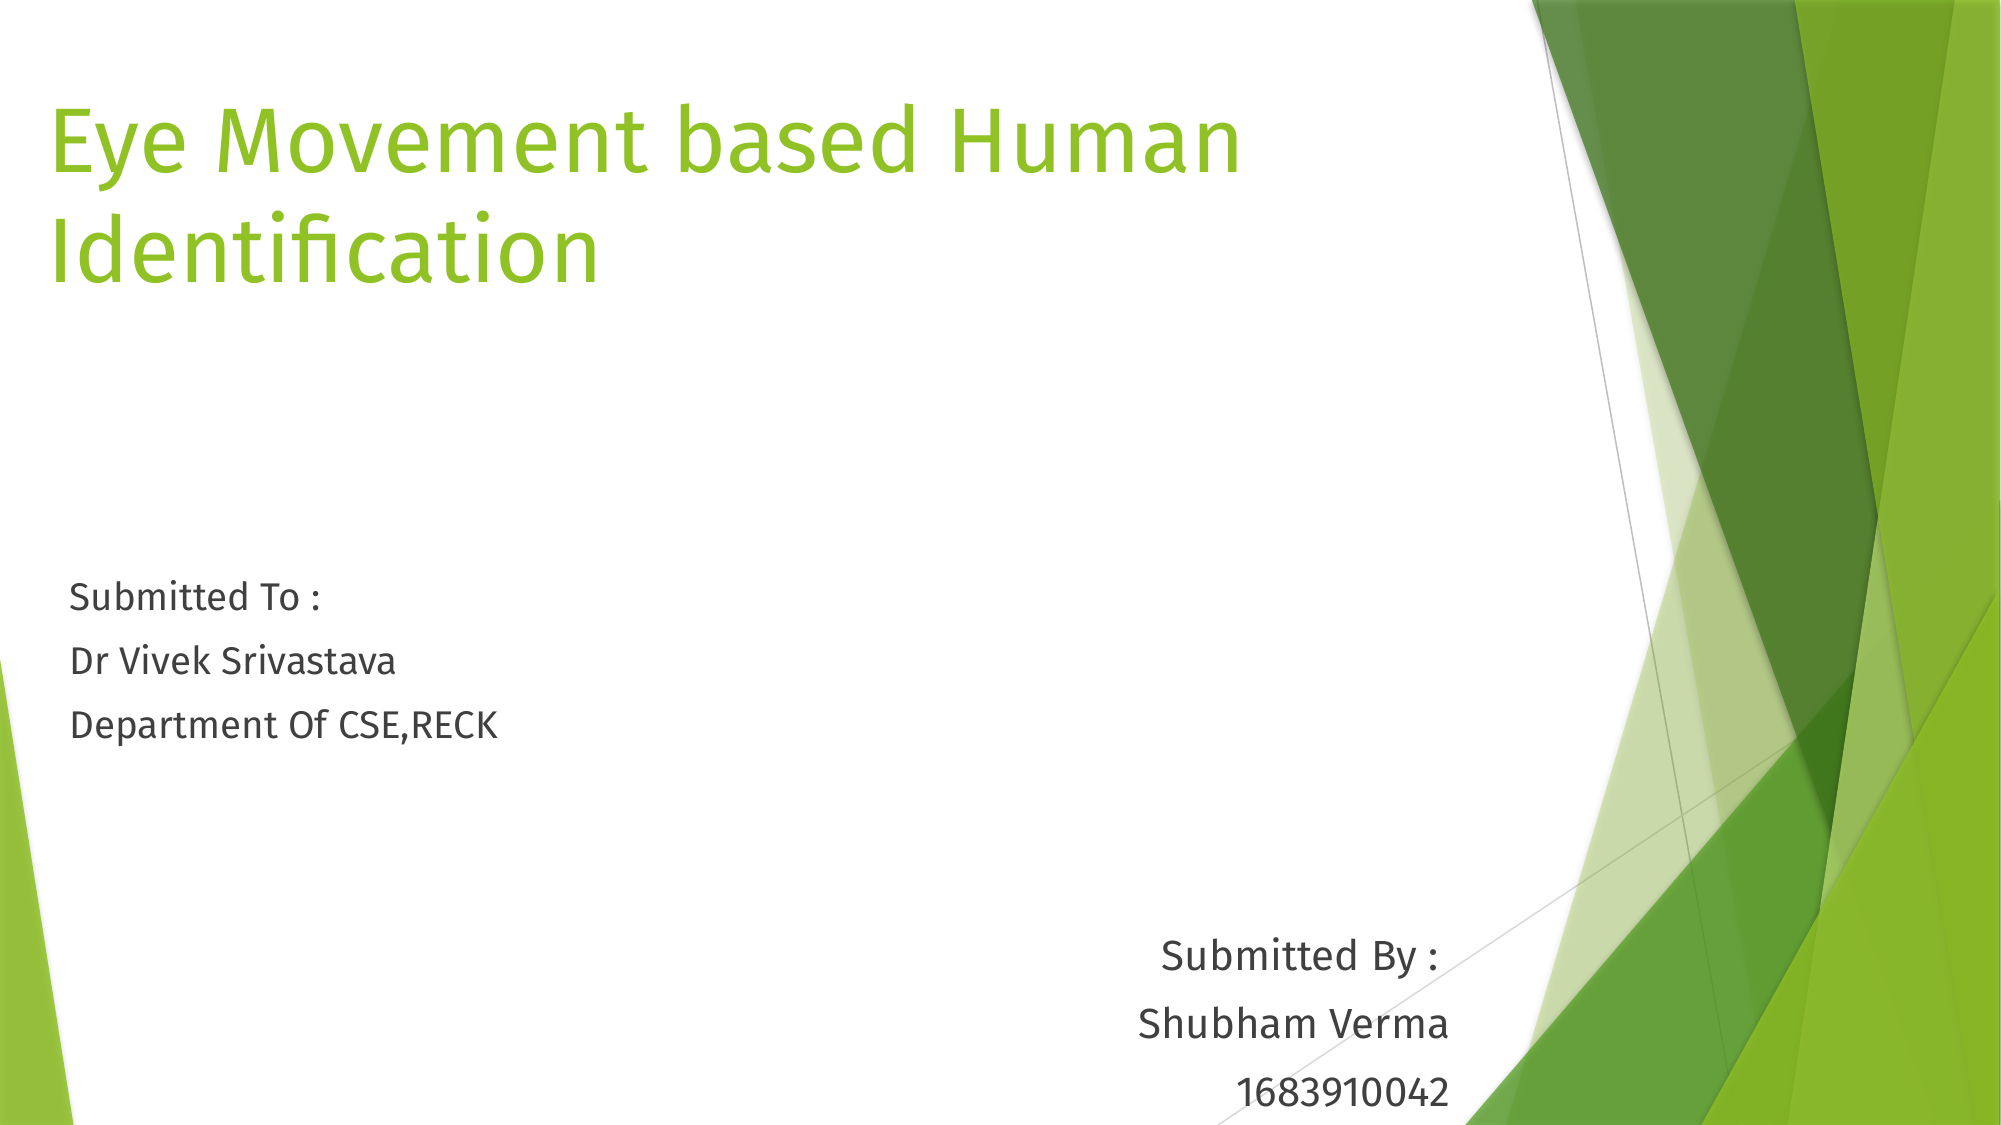

# Eye Movement based Human Identification
Submitted To :
Dr Vivek Srivastava
Department Of CSE,RECK

Submitted By :
Shubham Verma
1683910042